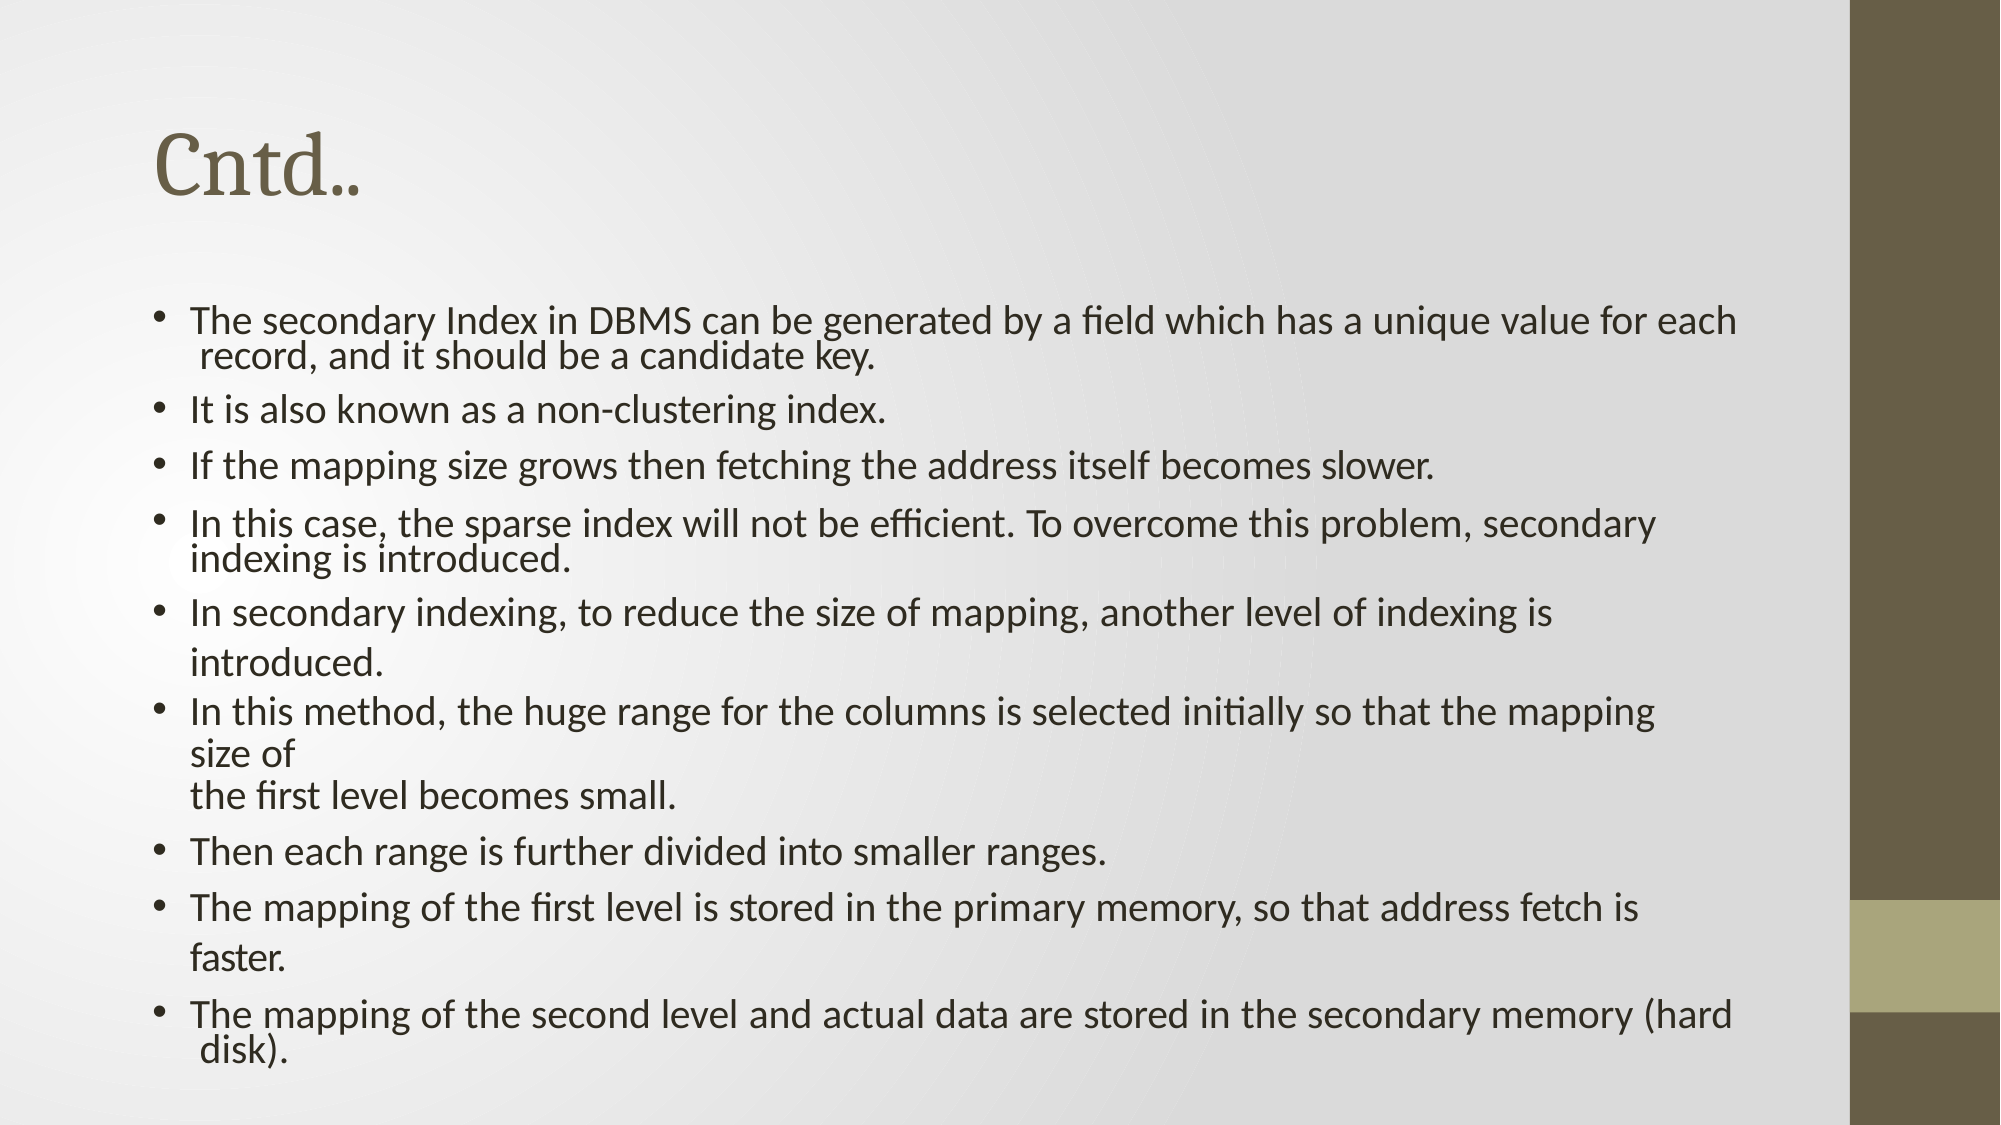

# Cntd..
The secondary Index in DBMS can be generated by a field which has a unique value for each  record, and it should be a candidate key.
It is also known as a non-clustering index.
If the mapping size grows then fetching the address itself becomes slower.
In this case, the sparse index will not be efficient. To overcome this problem, secondary  indexing is introduced.
In secondary indexing, to reduce the size of mapping, another level of indexing is introduced.
In this method, the huge range for the columns is selected initially so that the mapping size of
the first level becomes small.
Then each range is further divided into smaller ranges.
The mapping of the first level is stored in the primary memory, so that address fetch is faster.
The mapping of the second level and actual data are stored in the secondary memory (hard  disk).